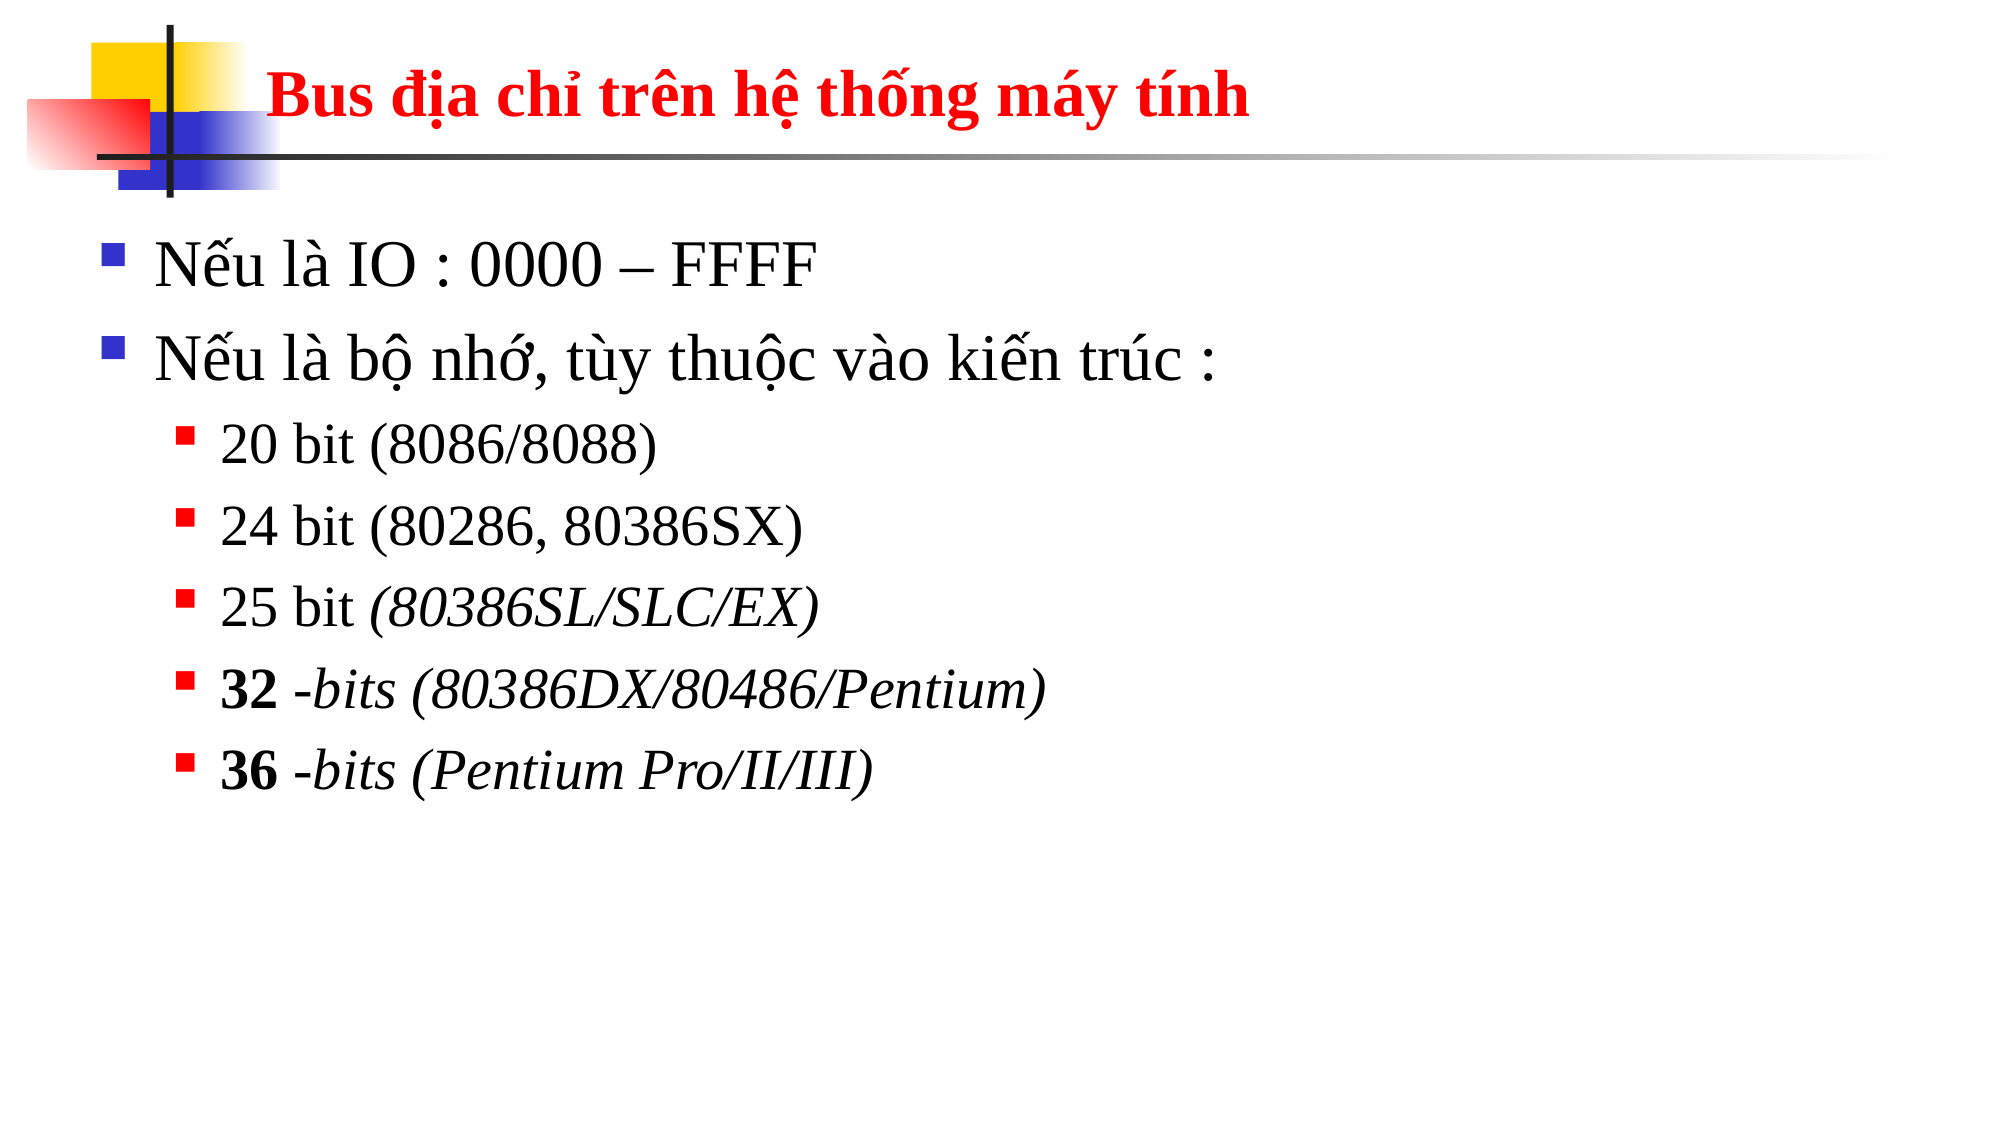

# Bus địa chỉ trên hệ thống máy tính
Nếu là IO : 0000 – FFFF
Nếu là bộ nhớ, tùy thuộc vào kiến trúc :
20 bit (8086/8088)
24 bit (80286, 80386SX)
25 bit (80386SL/SLC/EX)
32 -bits (80386DX/80486/Pentium)
36 -bits (Pentium Pro/II/III)